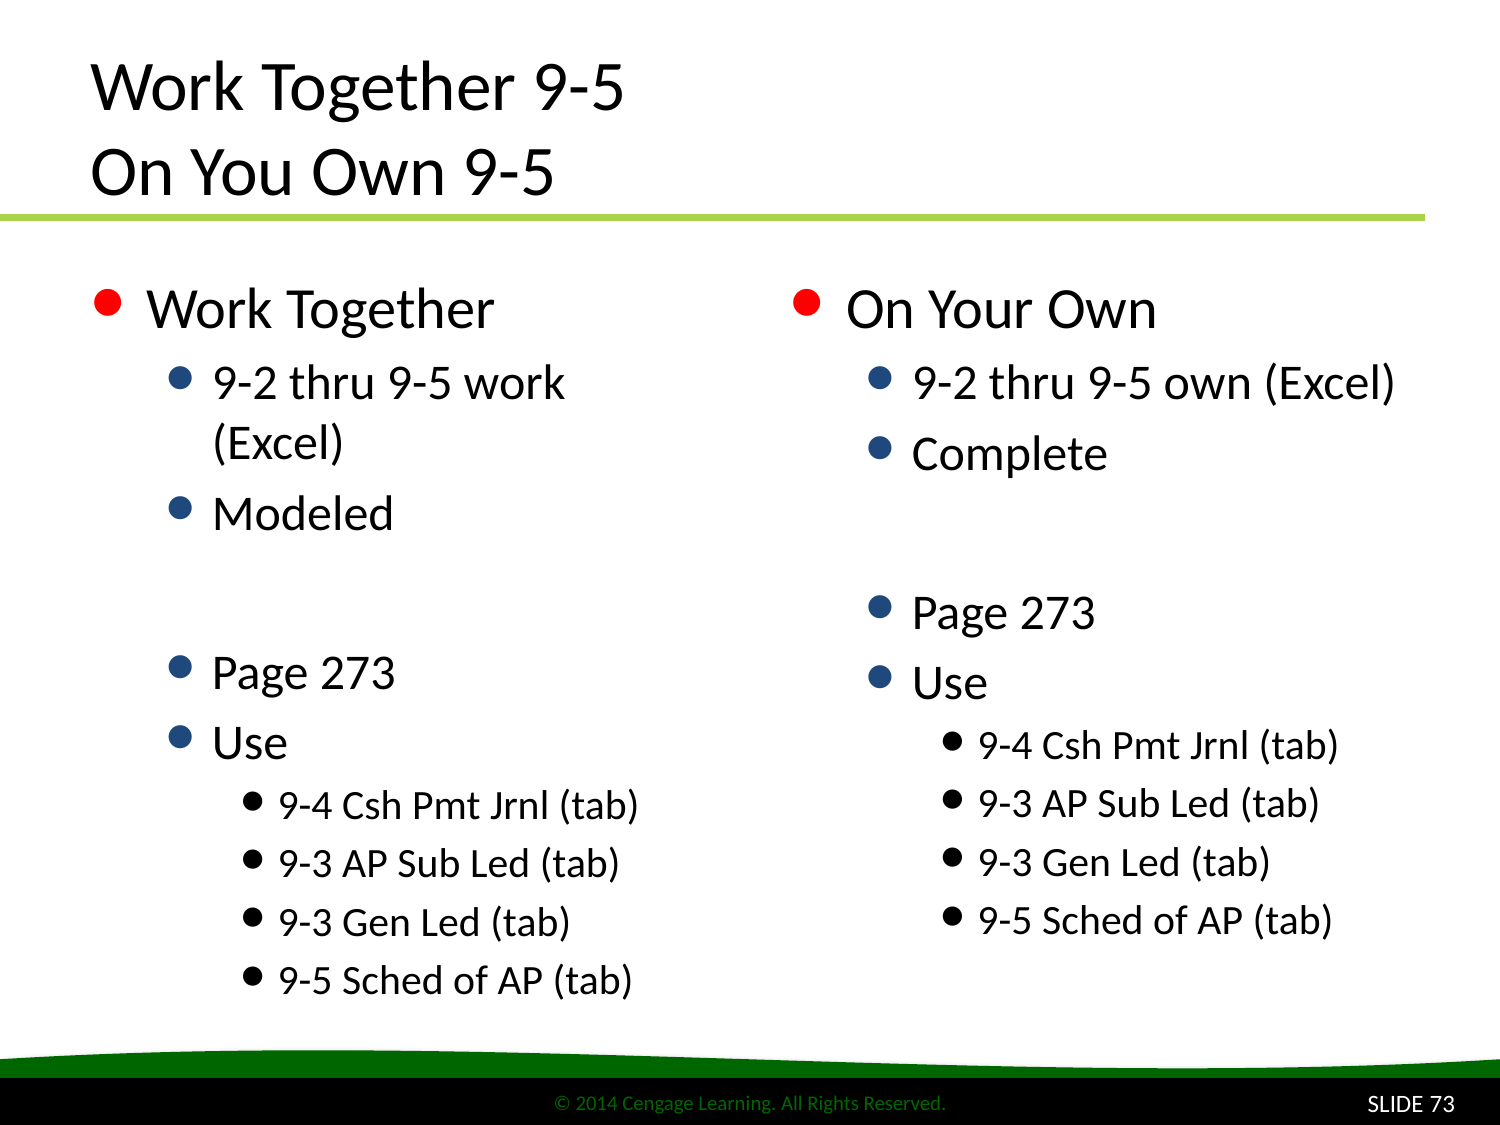

# Work Together 9-5 On You Own 9-5
Work Together
9-2 thru 9-5 work (Excel)
Modeled

Page 273
Use
9-4 Csh Pmt Jrnl (tab)
9-3 AP Sub Led (tab)
9-3 Gen Led (tab)
9-5 Sched of AP (tab)

On Your Own
9-2 thru 9-5 own (Excel)
Complete

Page 273
Use
9-4 Csh Pmt Jrnl (tab)
9-3 AP Sub Led (tab)
9-3 Gen Led (tab)
9-5 Sched of AP (tab)

SLIDE 73